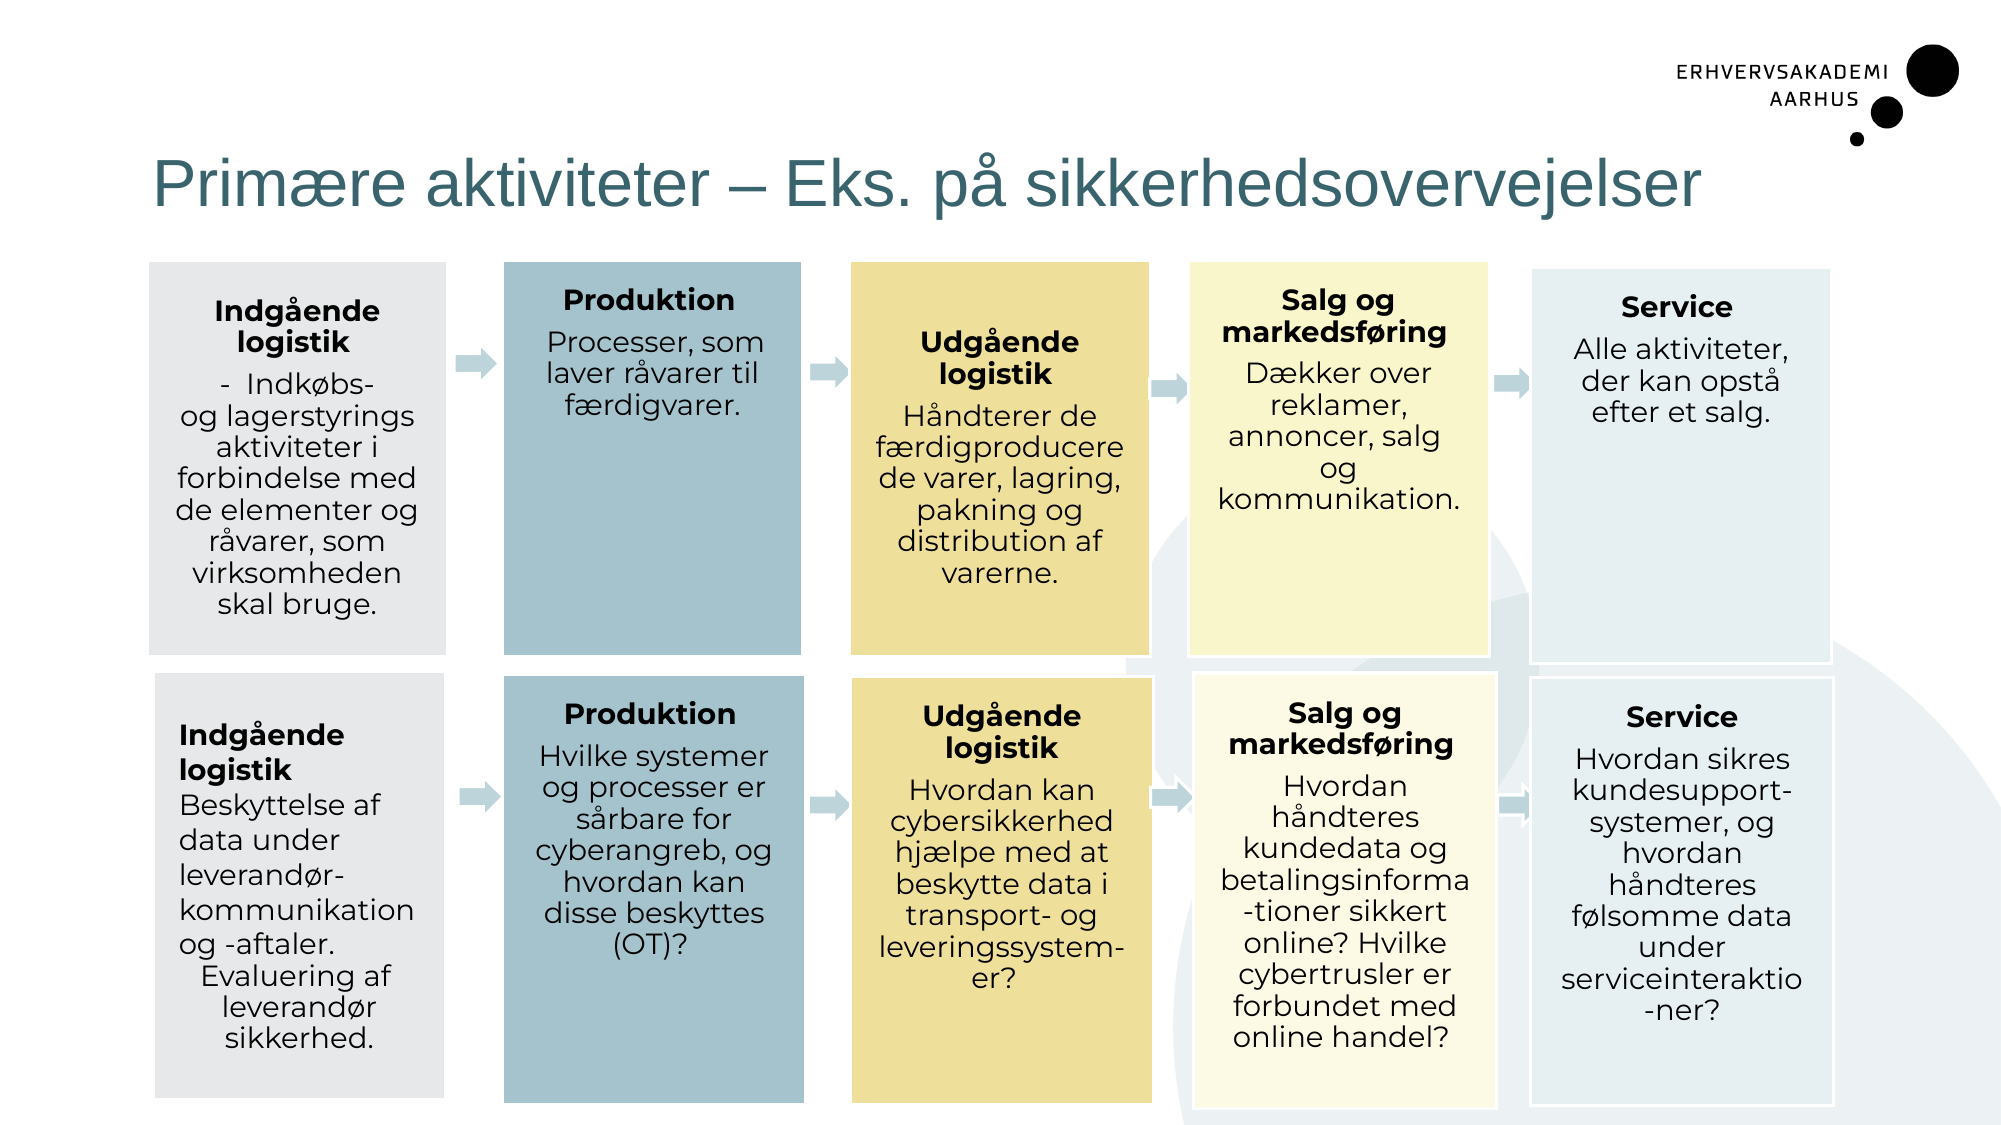

# Primære aktiviteter – Eks. på sikkerhedsovervejelser
Indgående logistik
-  Indkøbs- og lagerstyringsaktiviteter i forbindelse med de elementer og råvarer, som virksomheden skal bruge.
Produktion
 Processer, som laver råvarer til færdigvarer.
Udgående logistik
Håndterer de færdigproducerede varer, lagring, pakning og distribution af varerne.
Salg og markedsføring
Dækker over reklamer, annoncer, salg  og kommunikation.
Service
Alle aktiviteter, der kan opstå efter et salg.

Indgående logistik
Beskyttelse af data under leverandør-kommunikation og -aftaler.
Evaluering af  leverandør sikkerhed.
Salg og markedsføring
Hvordan håndteres kundedata og betalingsinforma-tioner sikkert online? Hvilke cybertrusler er forbundet med online handel?
Produktion
Hvilke systemer og processer er sårbare for cyberangreb, og hvordan kan disse beskyttes (OT)?
Udgående logistik
Hvordan kan cybersikkerhed hjælpe med at beskytte data i transport- og leveringssystem-er?
Service
Hvordan sikres kundesupport-systemer, og hvordan håndteres følsomme data under serviceinteraktio-ner?